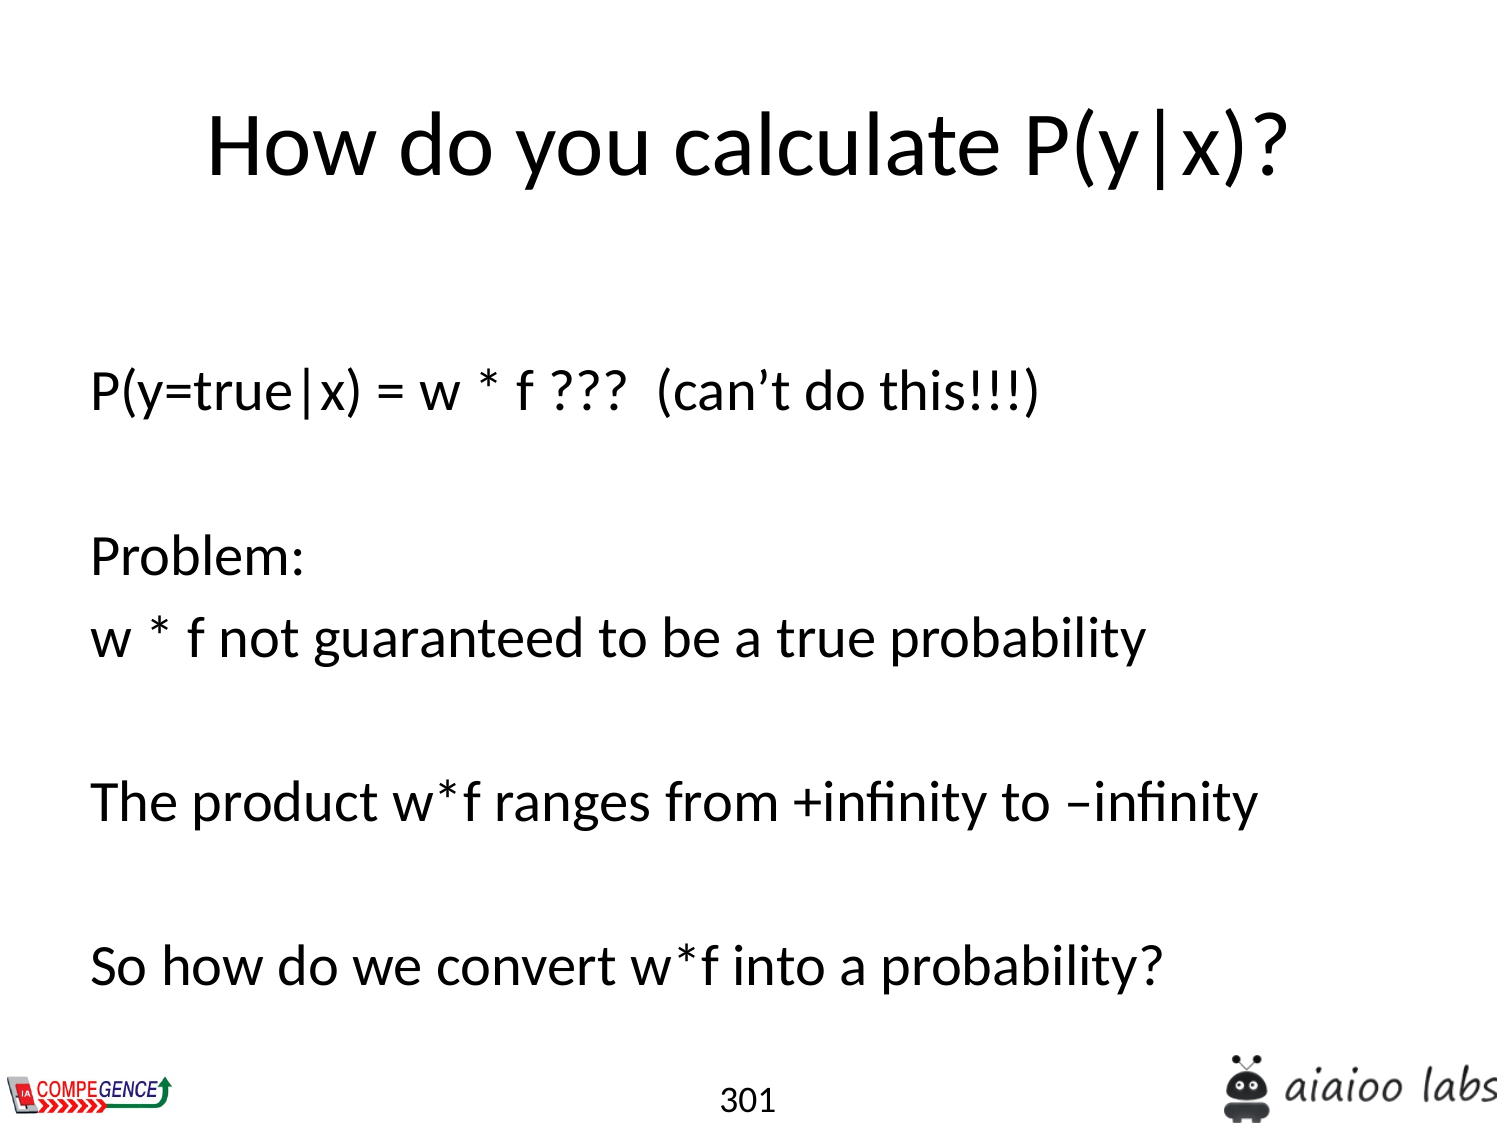

# How do you calculate P(y|x)?

P(y=true|x) = w * f ???  (can’t do this!!!)

Problem:
w * f not guaranteed to be a true probability

The product w*f ranges from +infinity to –infinity

So how do we convert w*f into a probability?